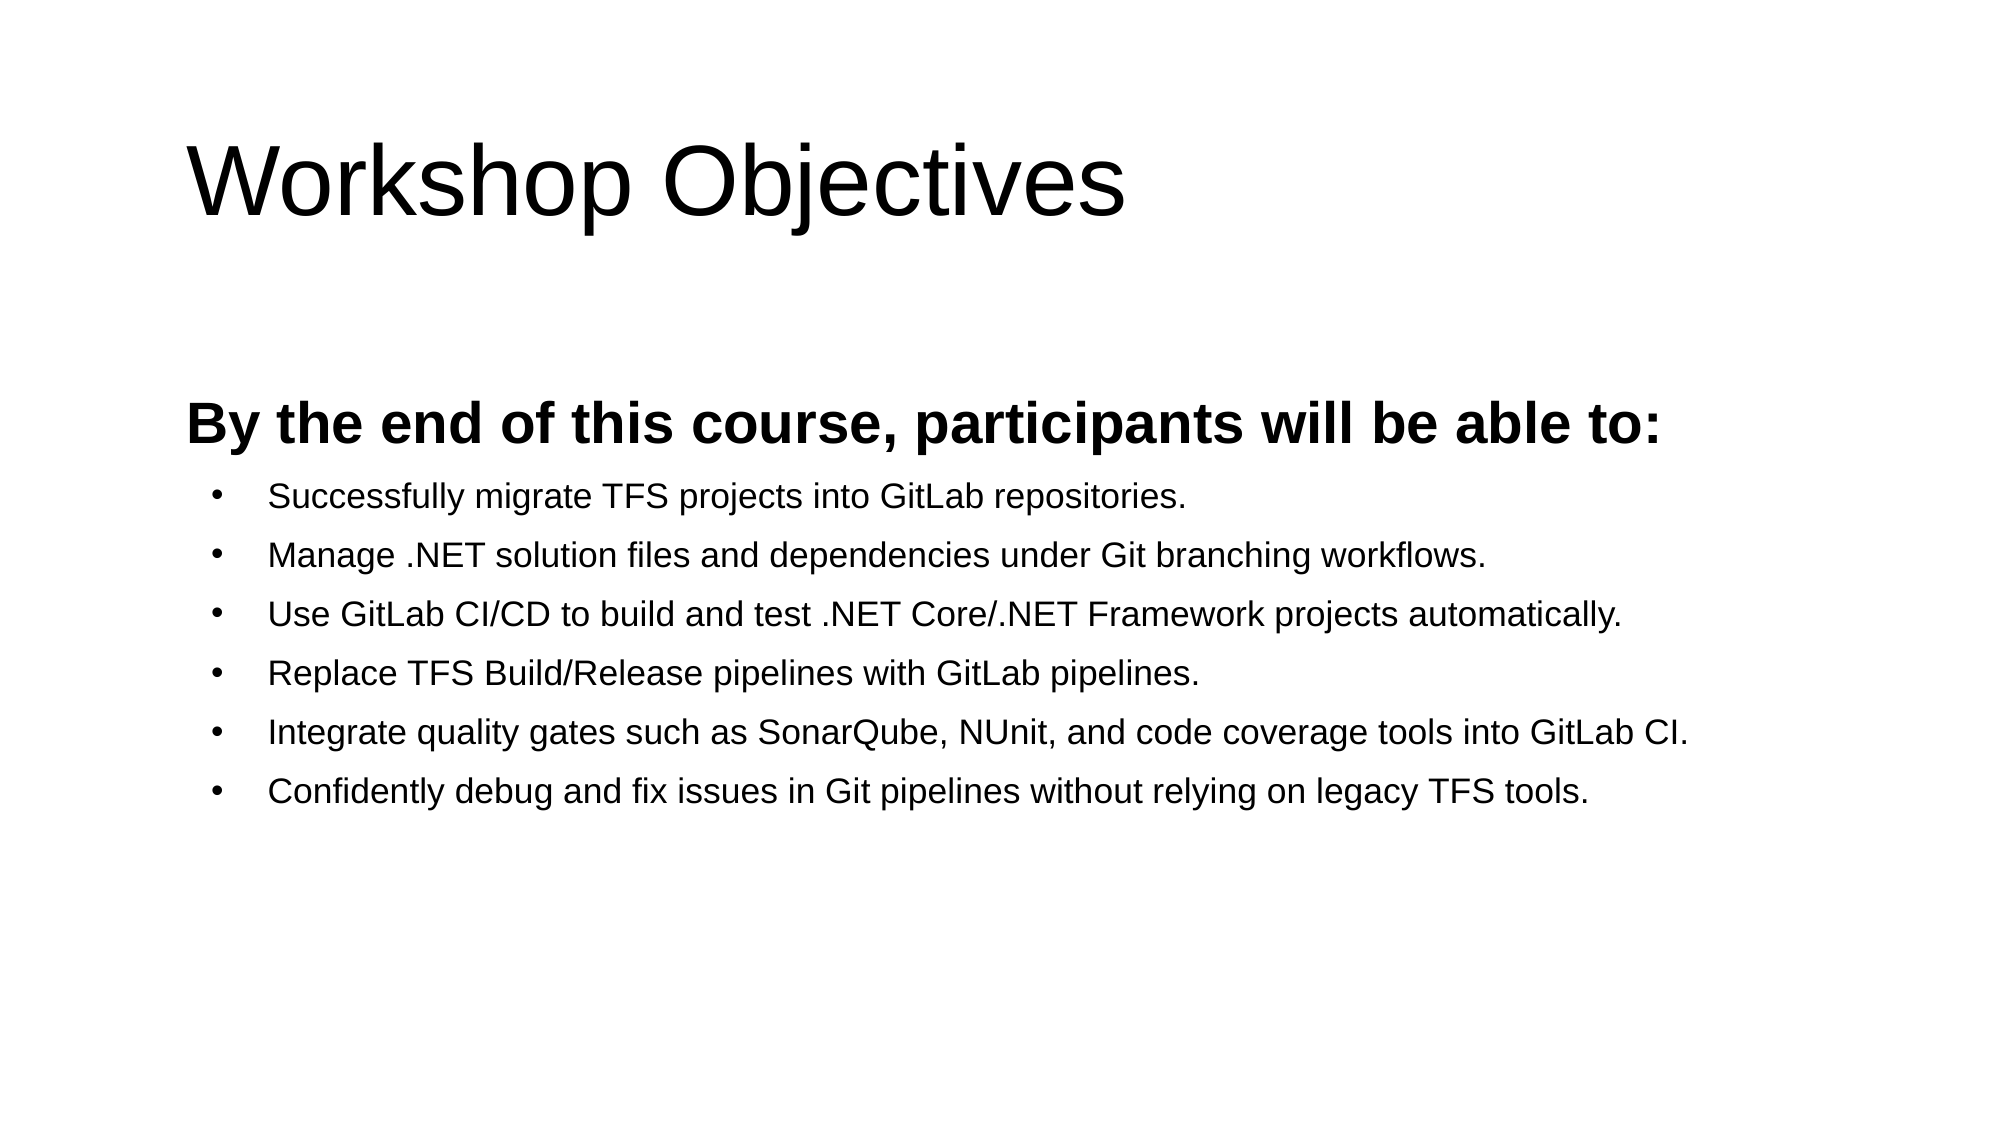

# Workshop Objectives
By the end of this course, participants will be able to:
Successfully migrate TFS projects into GitLab repositories.
Manage .NET solution files and dependencies under Git branching workflows.
Use GitLab CI/CD to build and test .NET Core/.NET Framework projects automatically.
Replace TFS Build/Release pipelines with GitLab pipelines.
Integrate quality gates such as SonarQube, NUnit, and code coverage tools into GitLab CI.
Confidently debug and fix issues in Git pipelines without relying on legacy TFS tools.